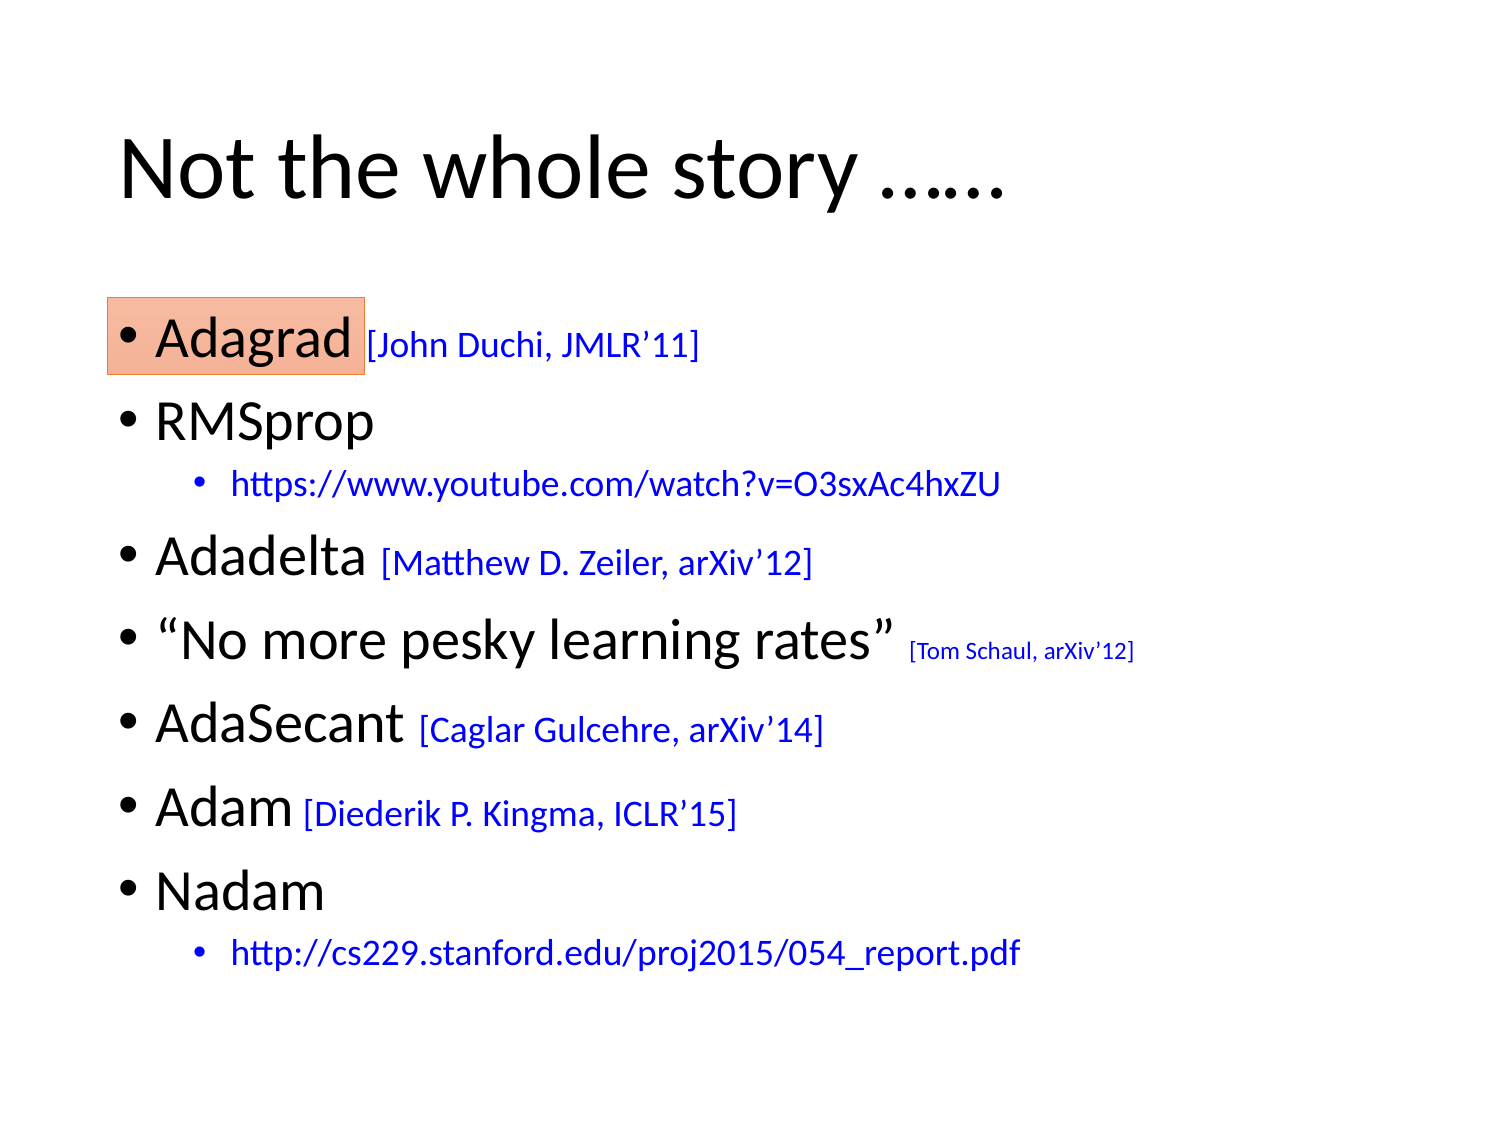

# Not the whole story ……

Adagrad [John Duchi, JMLR’11]
RMSprop
https://www.youtube.com/watch?v=O3sxAc4hxZU
Adadelta [Matthew D. Zeiler, arXiv’12]
“No more pesky learning rates” [Tom Schaul, arXiv’12]
AdaSecant [Caglar Gulcehre, arXiv’14]
Adam [Diederik P. Kingma, ICLR’15]
Nadam
http://cs229.stanford.edu/proj2015/054_report.pdf